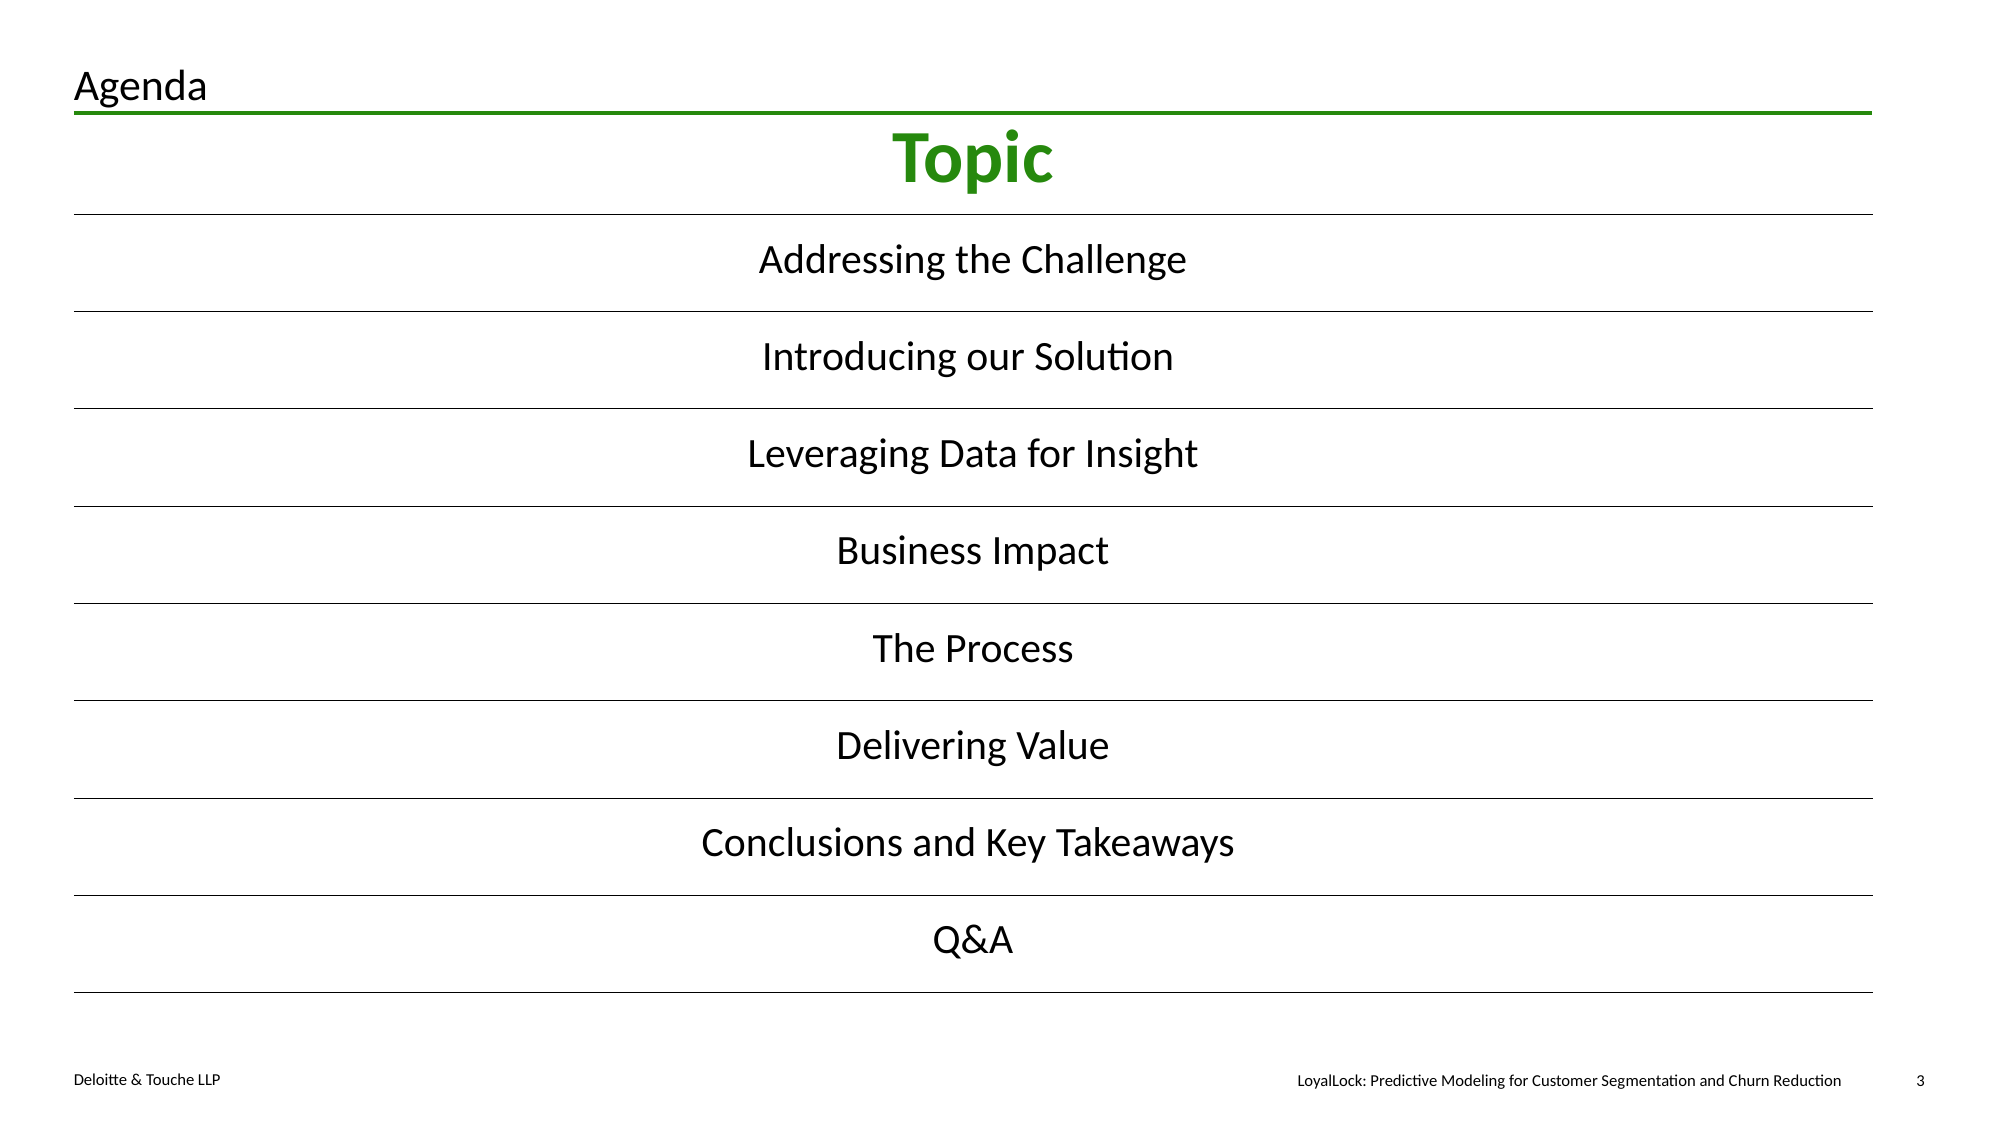

# Agenda
| Topic |
| --- |
| Addressing the Challenge |
| Introducing our Solution |
| Leveraging Data for Insight |
| Business Impact |
| The Process |
| Delivering Value |
| Conclusions and Key Takeaways |
| Q&A |